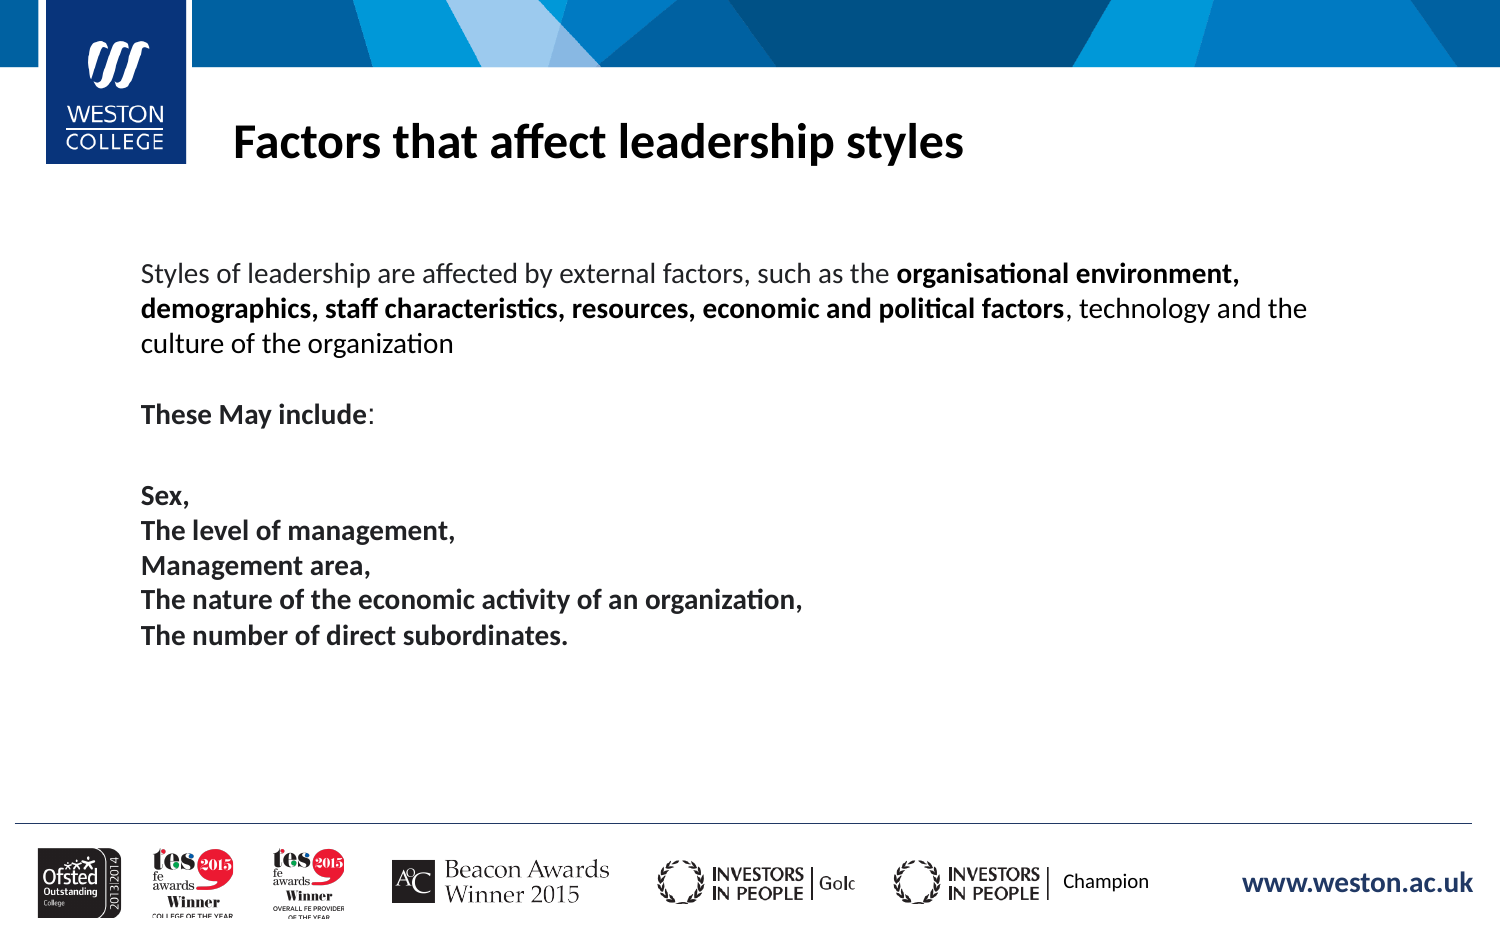

Factors that affect leadership styles
Styles of leadership are affected by external factors, such as the organisational environment, demographics, staff characteristics, resources, economic and political factors, technology and the culture of the organization
These May include:
Sex,
The level of management,
Management area,
The nature of the economic activity of an organization,
The number of direct subordinates.